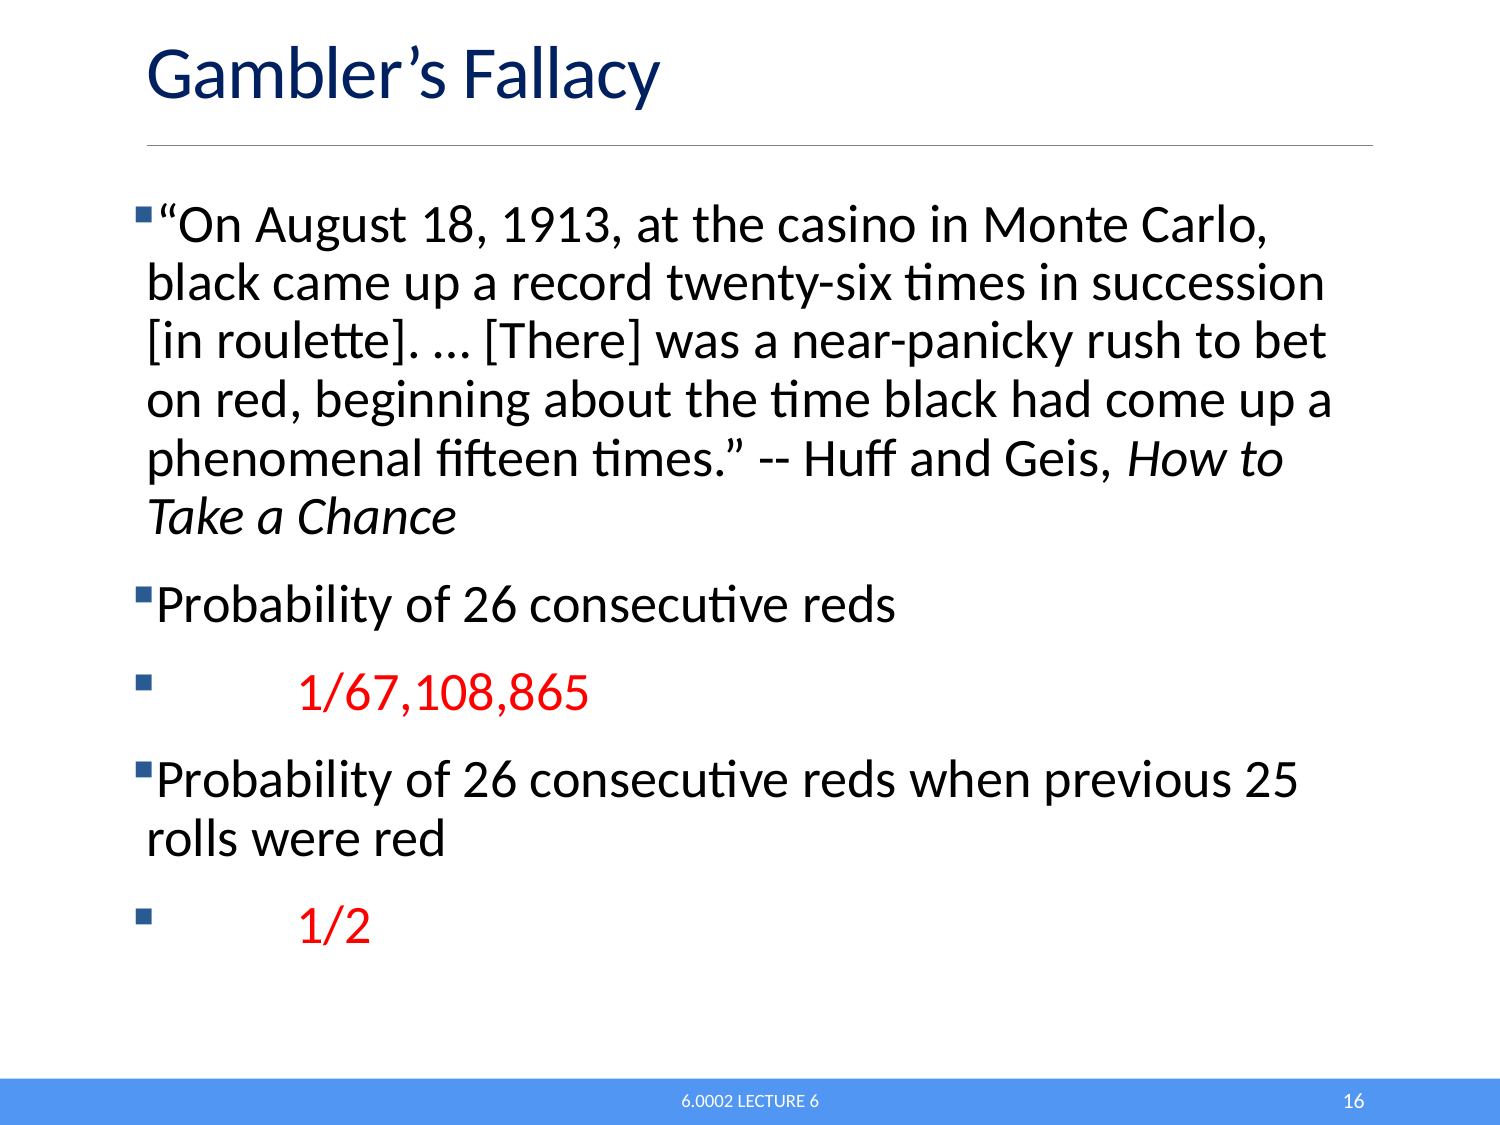

# Gambler’s Fallacy
“On August 18, 1913, at the casino in Monte Carlo, black came up a record twenty-six times in succession [in roulette]. … [There] was a near-panicky rush to bet on red, beginning about the time black had come up a phenomenal fifteen times.” -- Huff and Geis, How to Take a Chance
Probability of 26 consecutive reds
	1/67,108,865
Probability of 26 consecutive reds when previous 25 rolls were red
	1/2

6.0002 Lecture 6
16